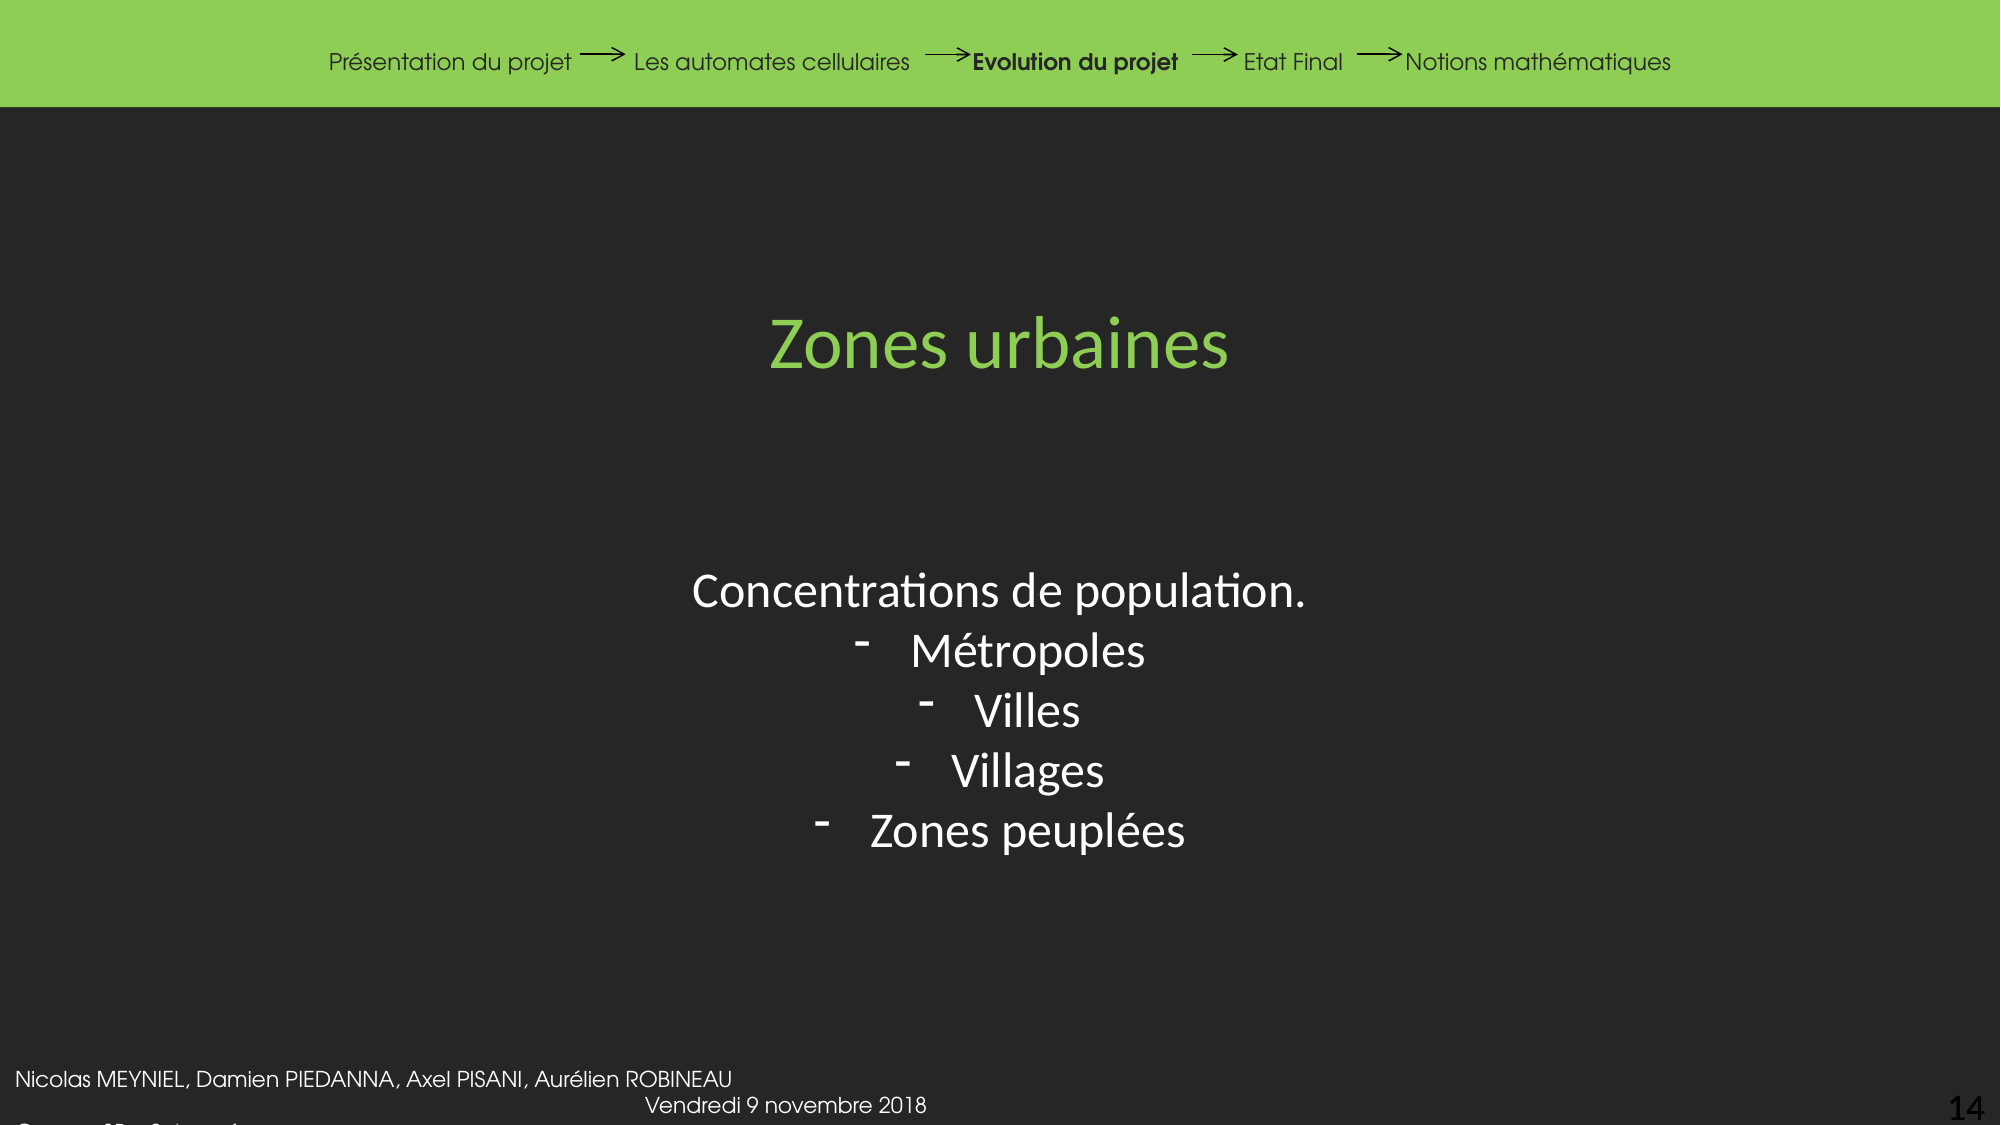

Présentation du projet          Les automates cellulaires          Evolution du projet          Etat Final          Notions mathématiques

Zones urbaines
Concentrations de population.
Métropoles
Villes
Villages
Zones peuplées
Nicolas MEYNIEL, Damien PIEDANNA, Axel PISANI, Aurélien ROBINEAU													     Vendredi 9 novembre 2018
Groupe 3B – 2nd année
14
14